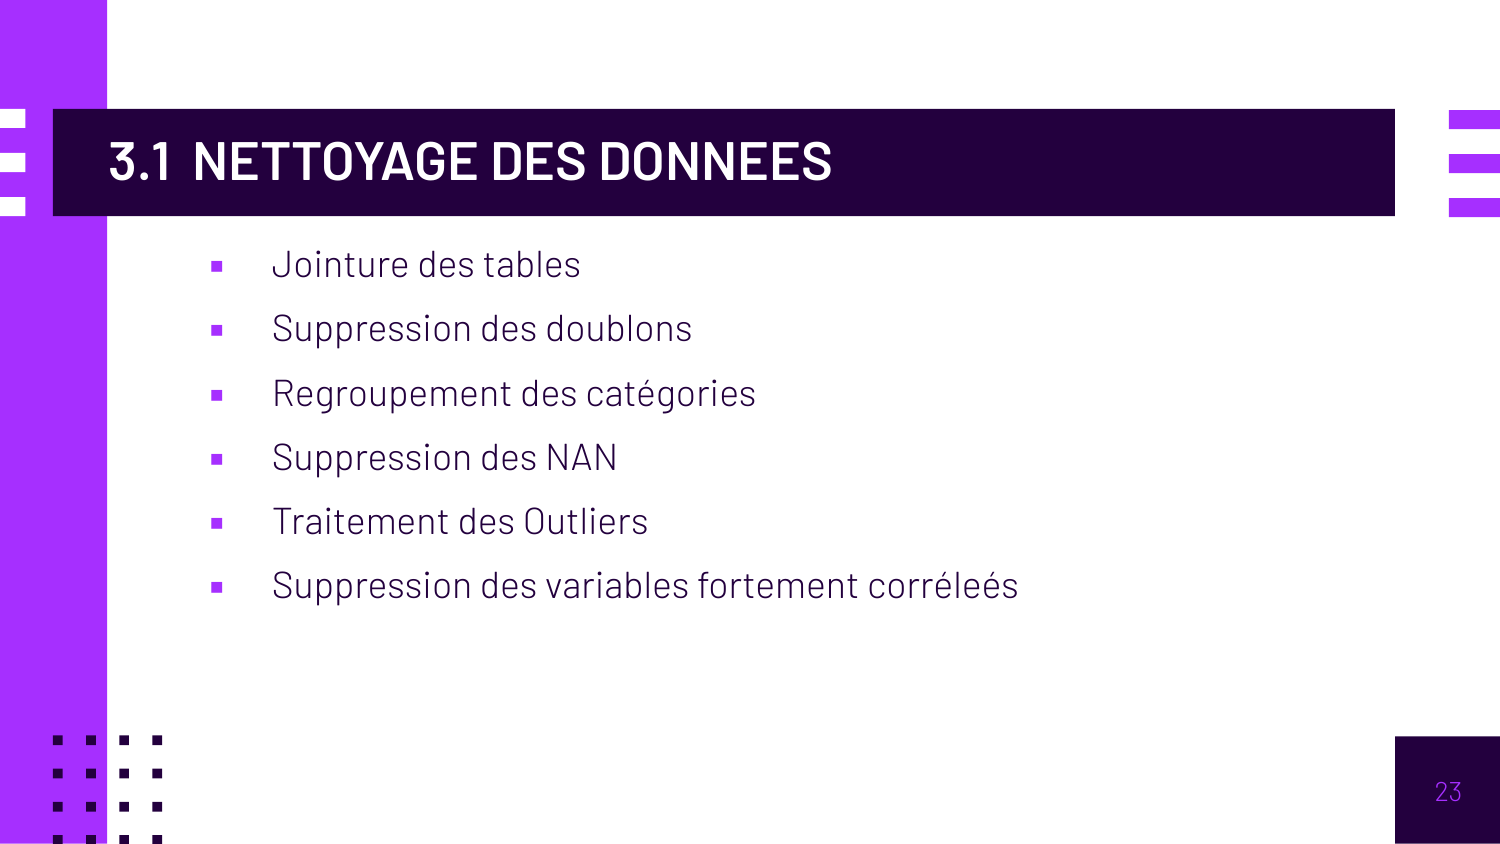

# 3.1  NETTOYAGE DES DONNEES
Jointure des tables
Suppression des doublons
Regroupement des catégories
Suppression des NAN
Traitement des Outliers
Suppression des variables fortement corréleés

23